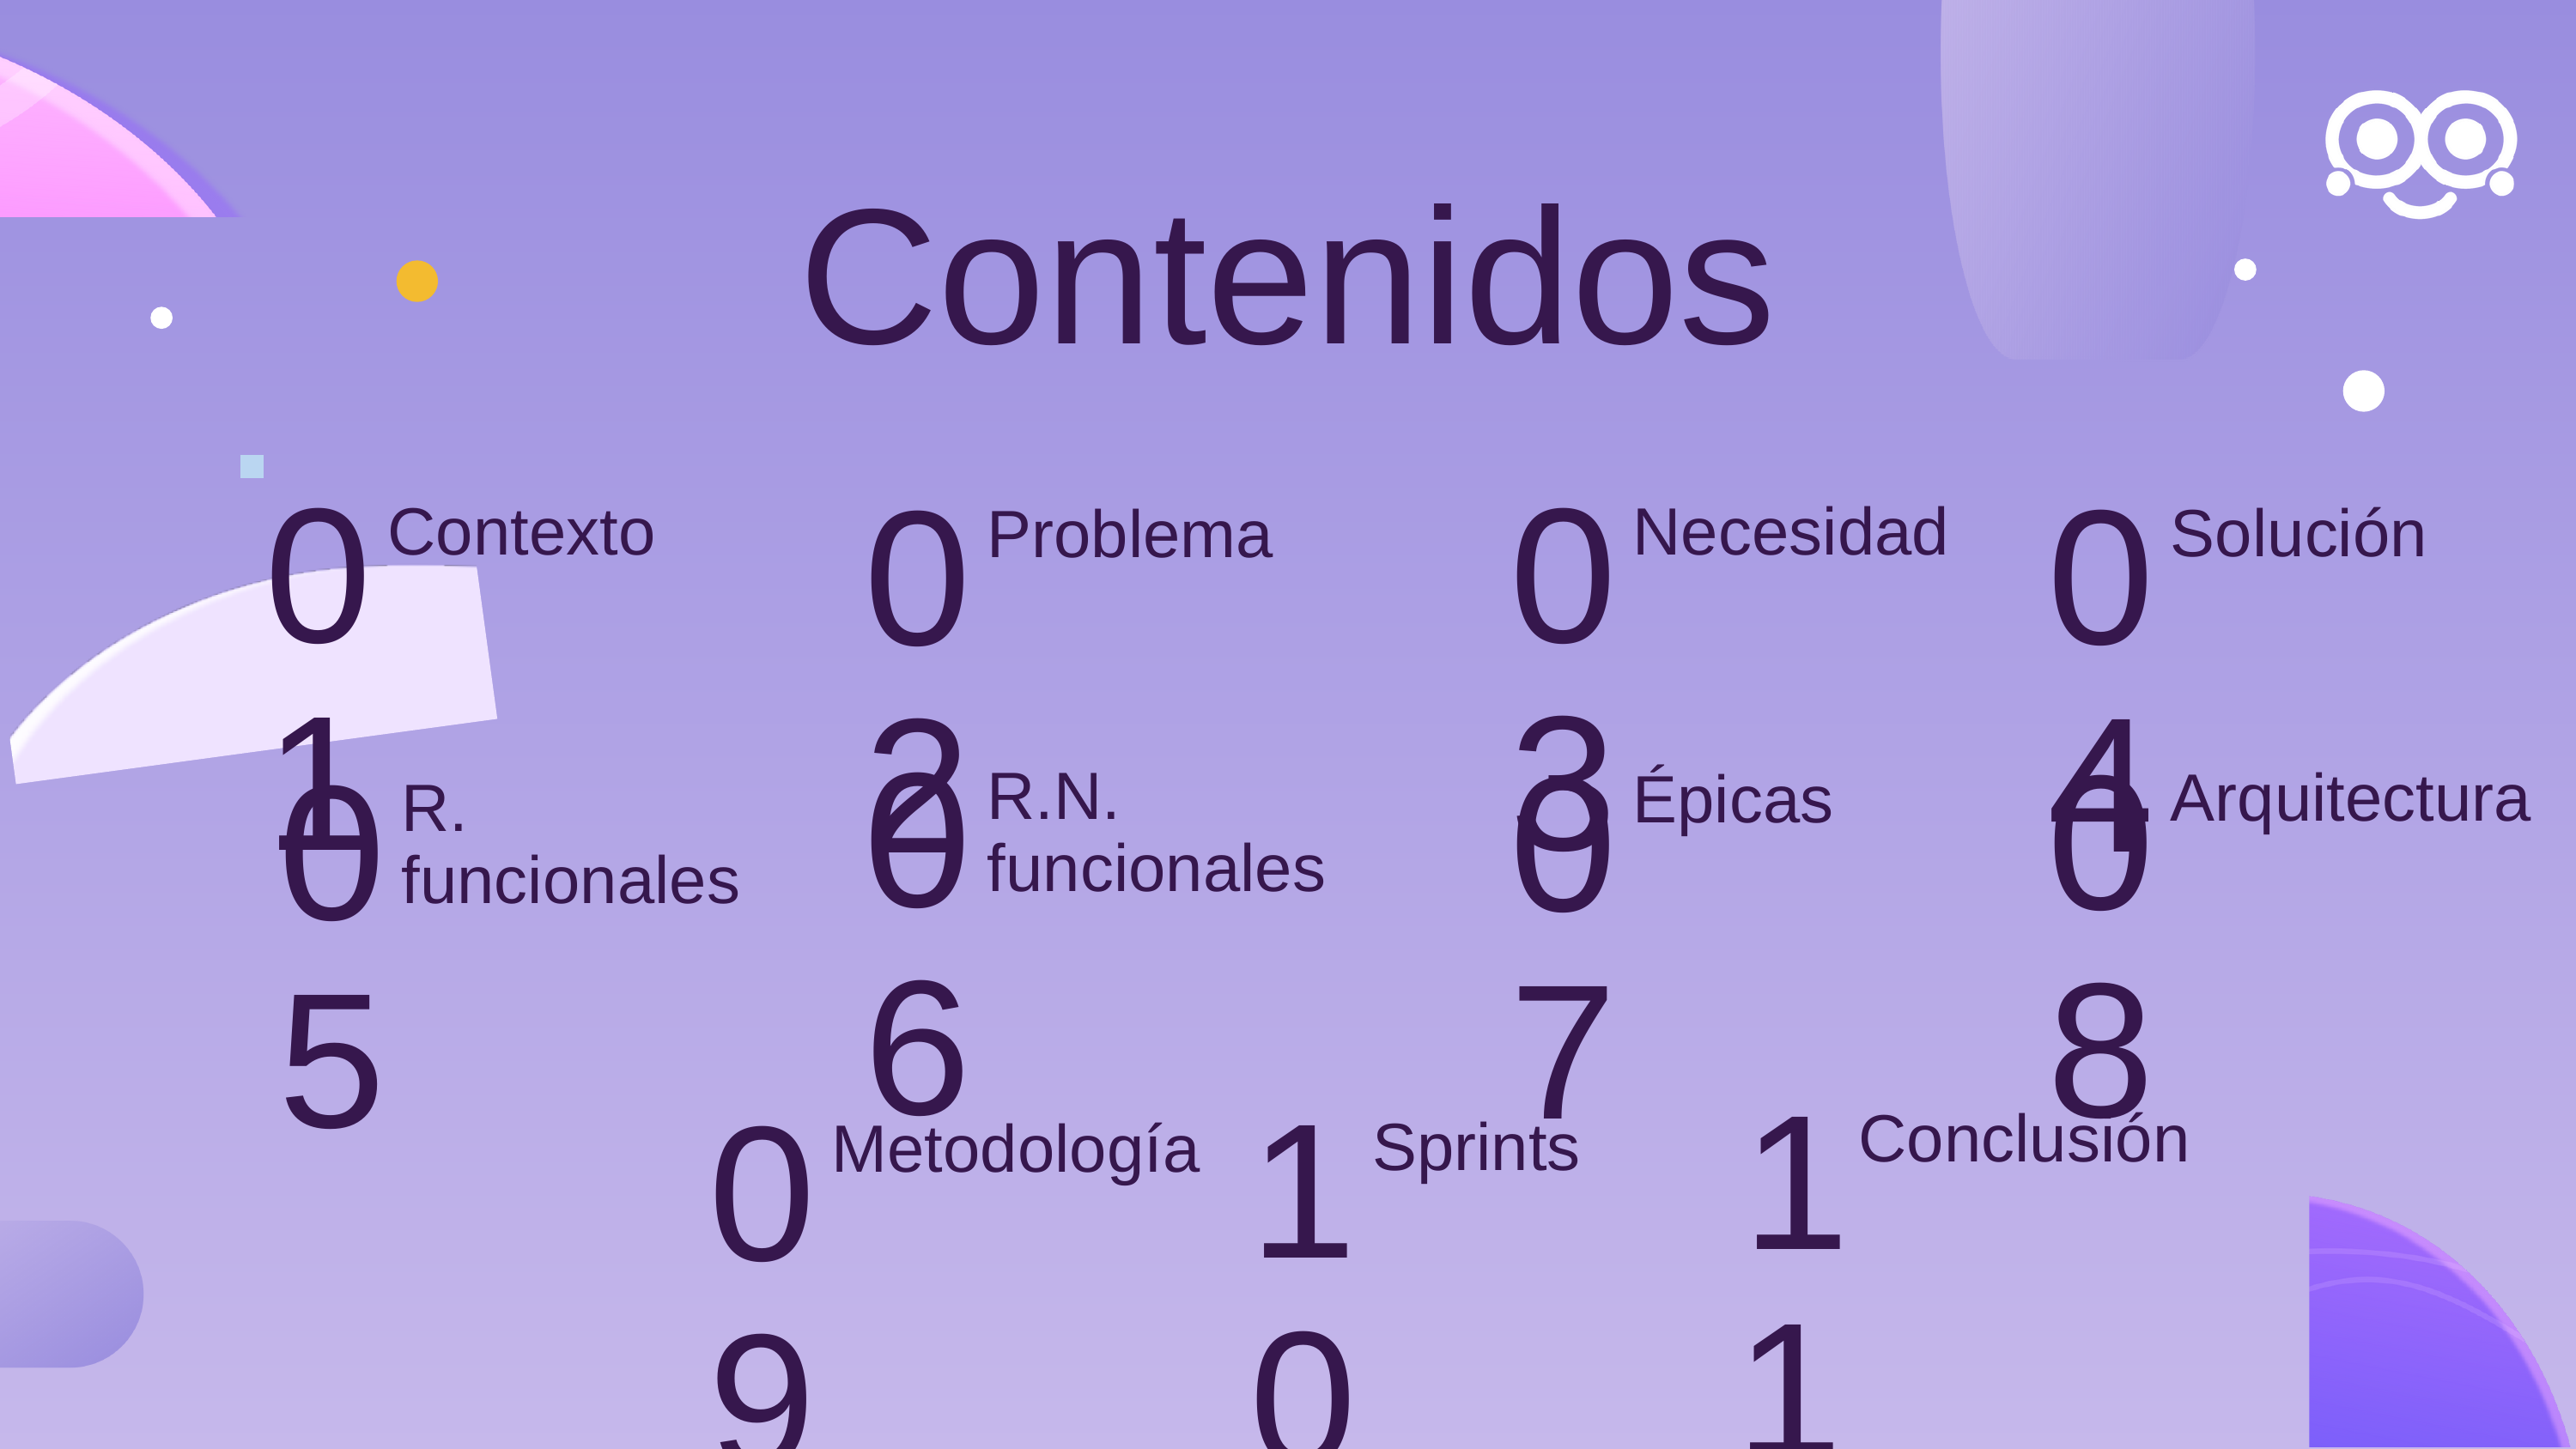

Contenidos

01
03
04
02
Contexto
Necesidad
Solución
Problema
06
08
07
05
R.N. funcionales
Arquitectura
Épicas
R. funcionales
11
10
09
Conclusión
Sprints
Metodología